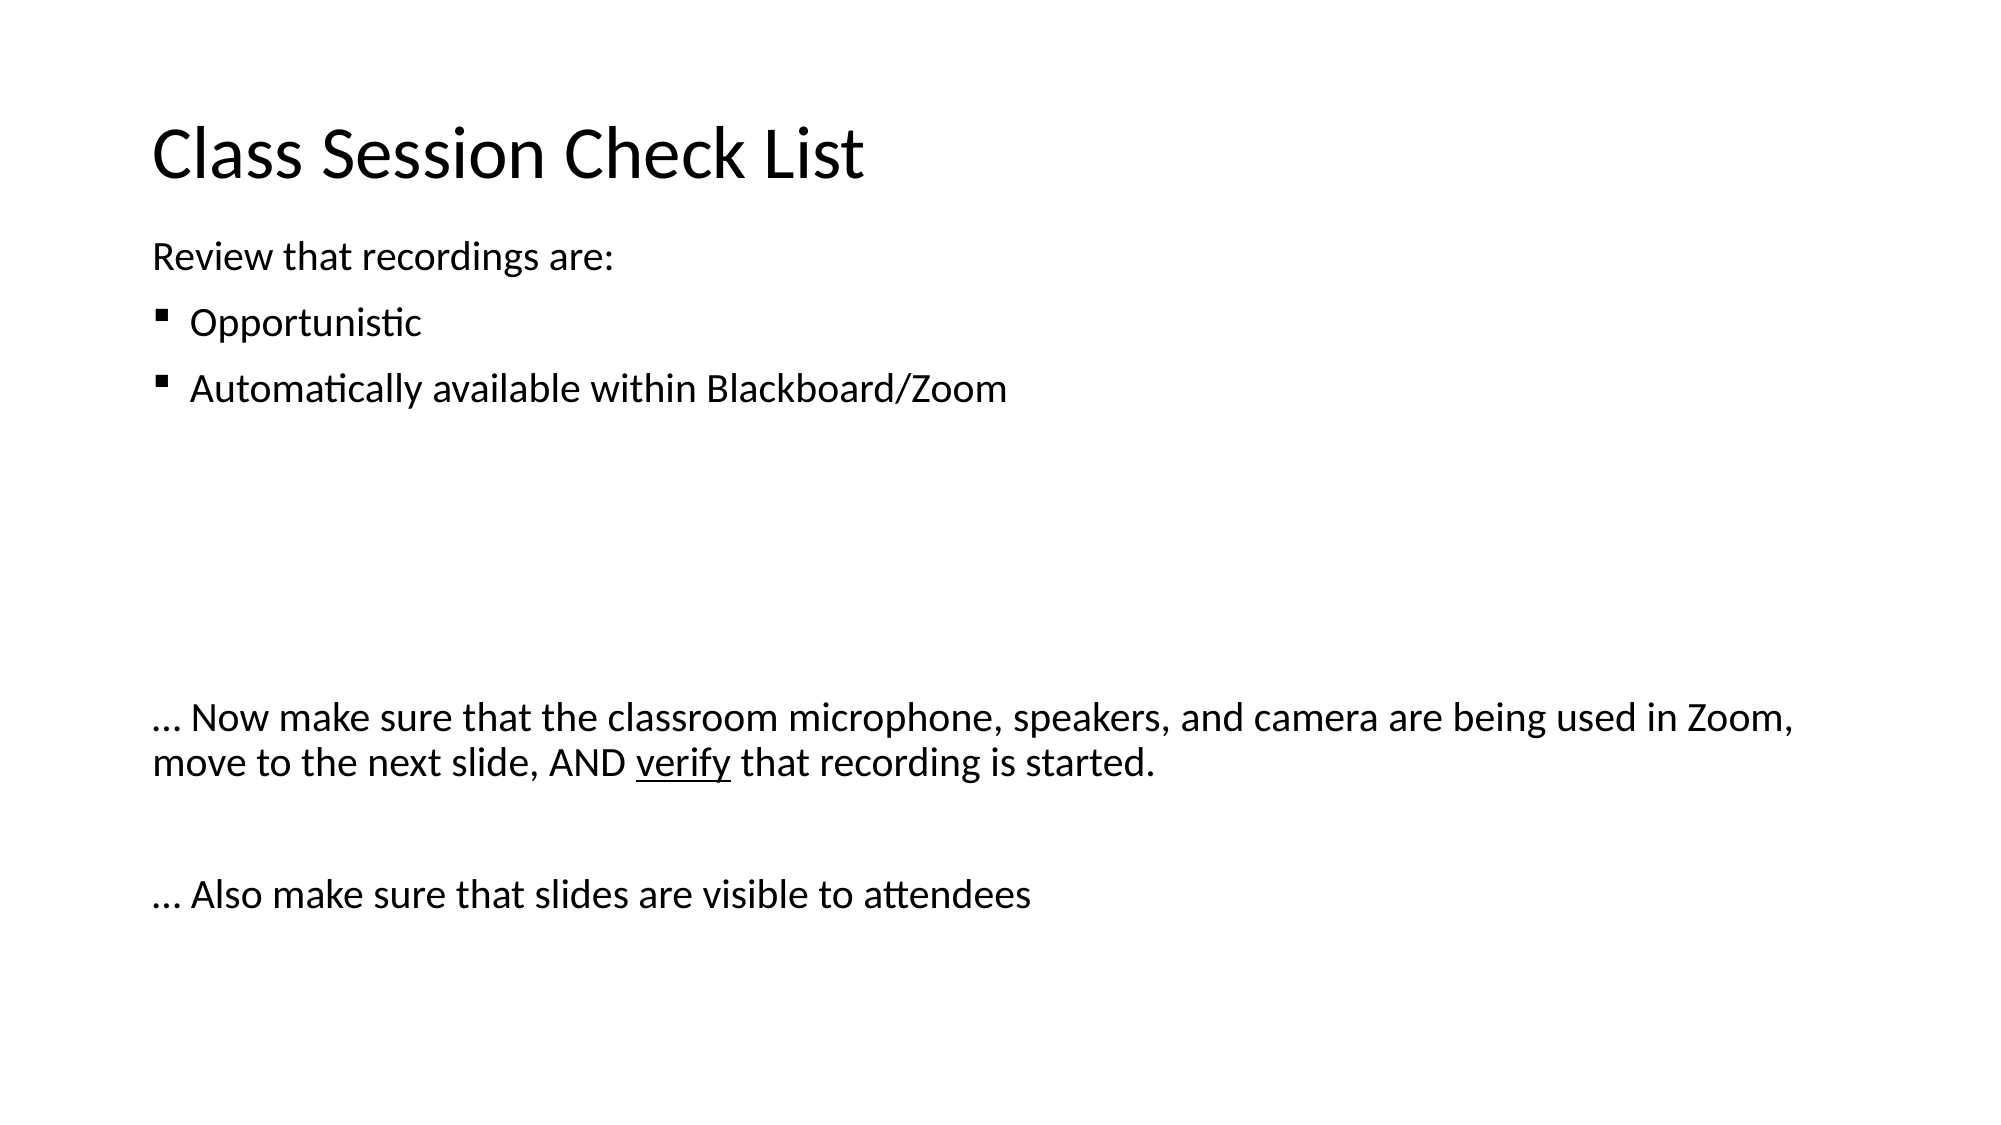

# Class Session Check List
Review that recordings are:
Opportunistic
Automatically available within Blackboard/Zoom

… Now make sure that the classroom microphone, speakers, and camera are being used in Zoom, move to the next slide, AND verify that recording is started.

… Also make sure that slides are visible to attendees